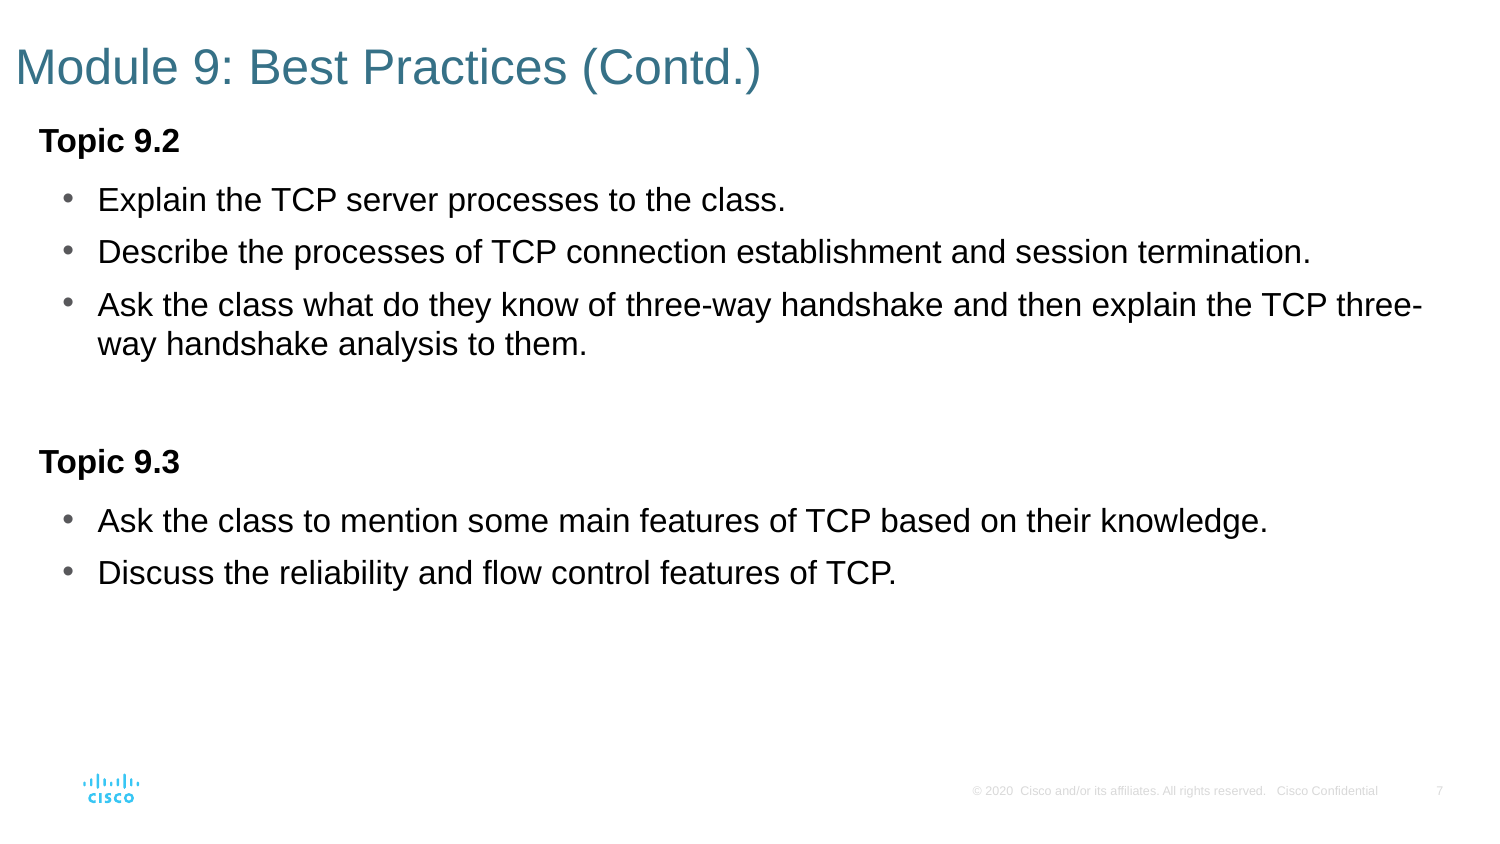

# Module 9: Best Practices (Contd.)
Topic 9.2
Explain the TCP server processes to the class.
Describe the processes of TCP connection establishment and session termination.
Ask the class what do they know of three-way handshake and then explain the TCP three-way handshake analysis to them.

Topic 9.3
Ask the class to mention some main features of TCP based on their knowledge.
Discuss the reliability and flow control features of TCP.